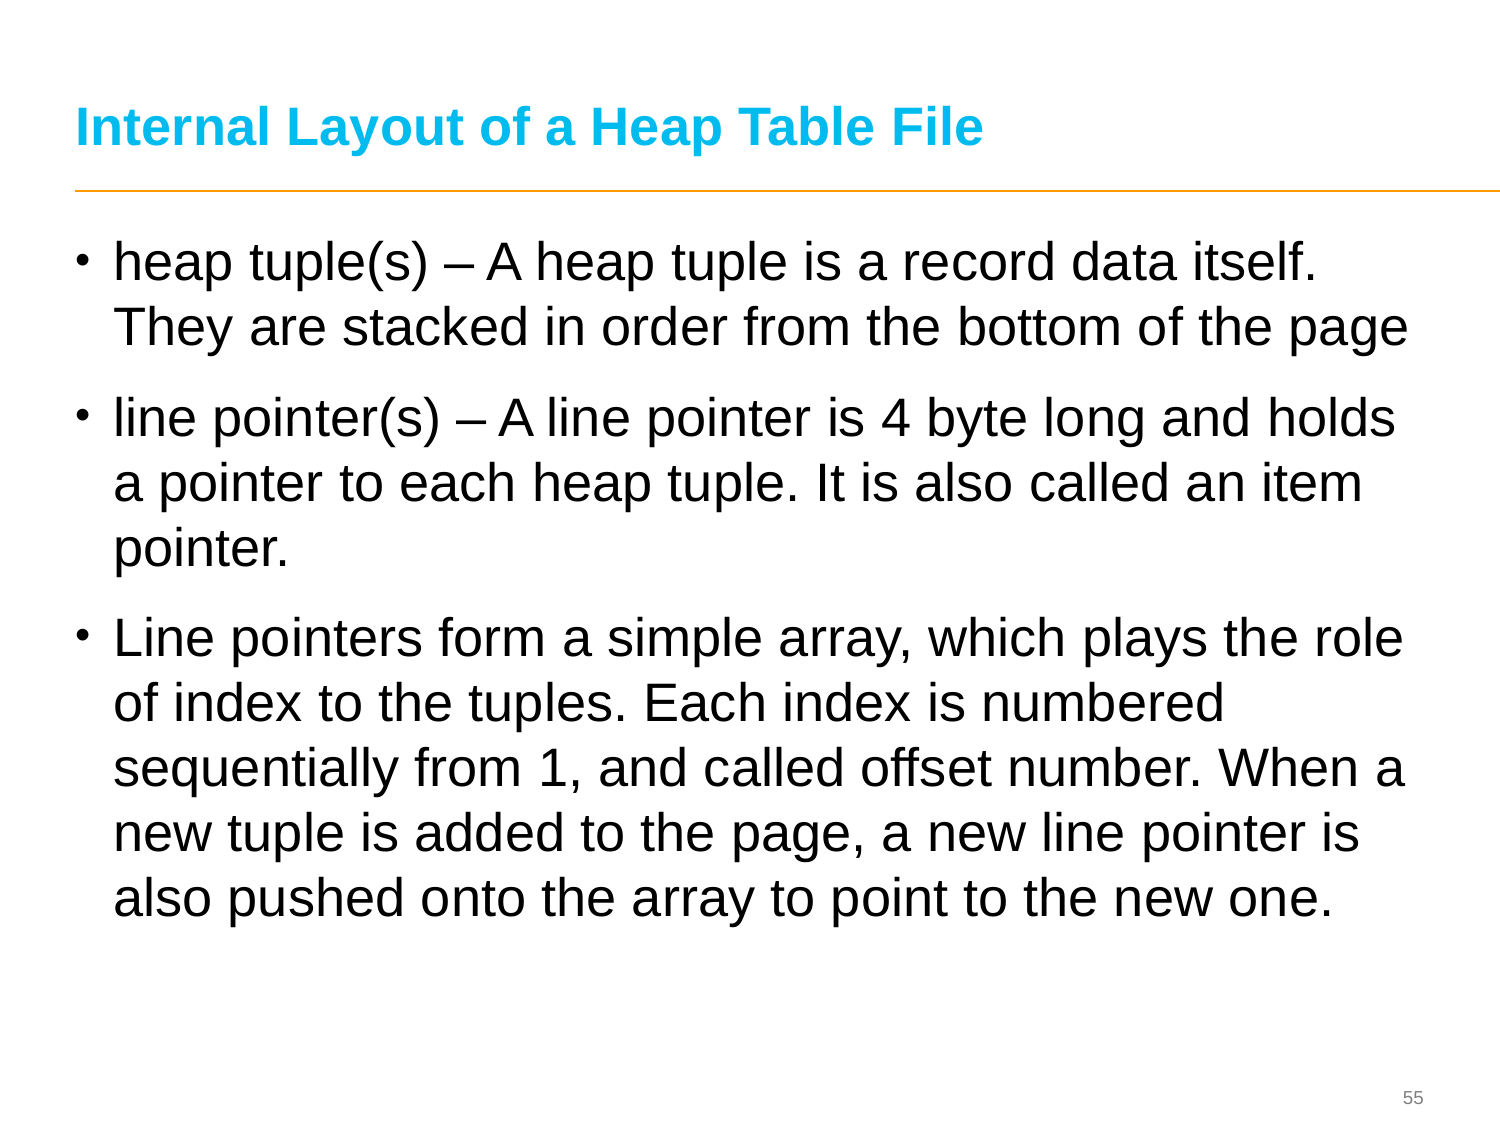

# Internal Layout of a Heap Table File
heap tuple(s) – A heap tuple is a record data itself. They are stacked in order from the bottom of the page
line pointer(s) – A line pointer is 4 byte long and holds a pointer to each heap tuple. It is also called an item pointer.
Line pointers form a simple array, which plays the role of index to the tuples. Each index is numbered sequentially from 1, and called offset number. When a new tuple is added to the page, a new line pointer is also pushed onto the array to point to the new one.